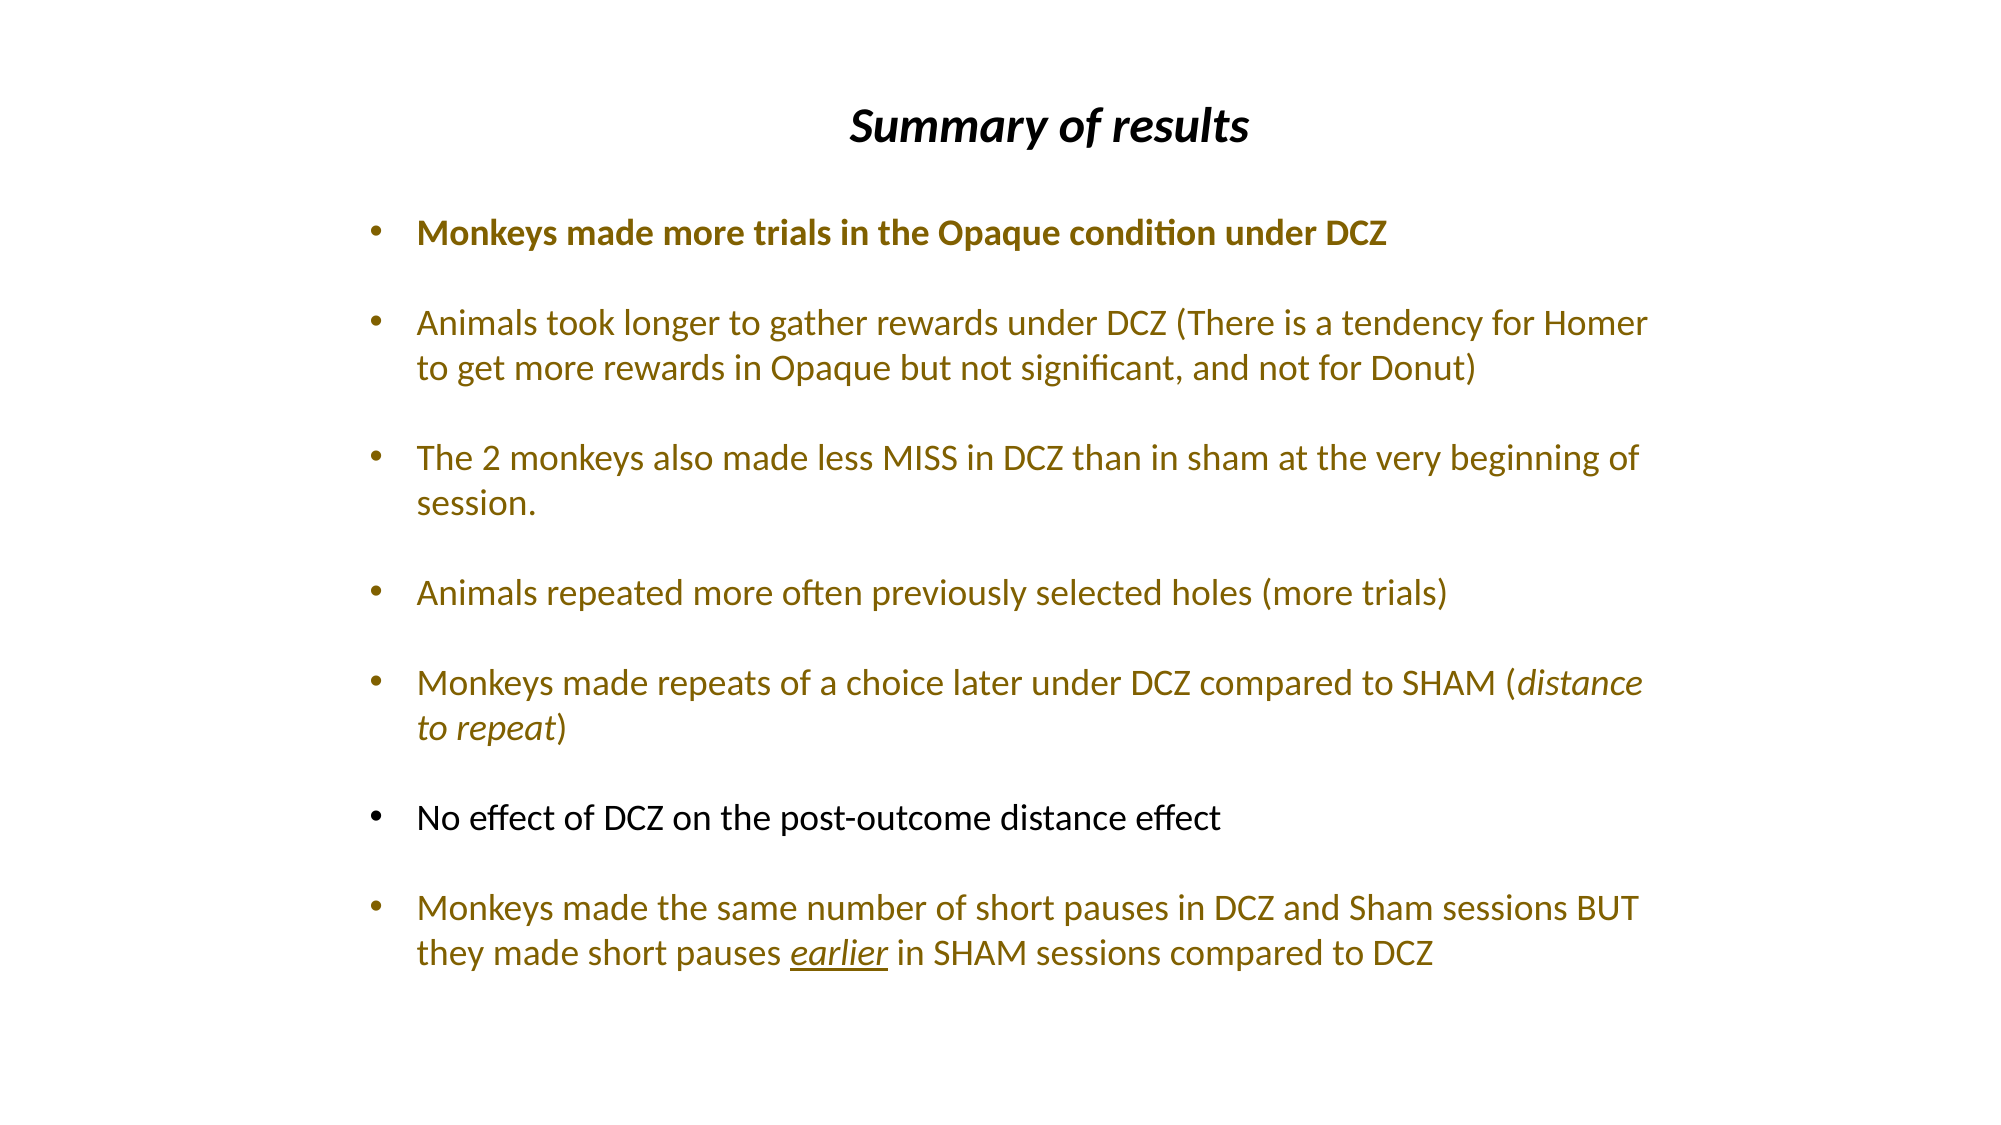

Summary of results
Monkeys made more trials in the Opaque condition under DCZ

Animals took longer to gather rewards under DCZ (There is a tendency for Homer to get more rewards in Opaque but not significant, and not for Donut)

The 2 monkeys also made less MISS in DCZ than in sham at the very beginning of session.

Animals repeated more often previously selected holes (more trials)

Monkeys made repeats of a choice later under DCZ compared to SHAM (distance to repeat)

No effect of DCZ on the post-outcome distance effect

Monkeys made the same number of short pauses in DCZ and Sham sessions BUT they made short pauses earlier in SHAM sessions compared to DCZ